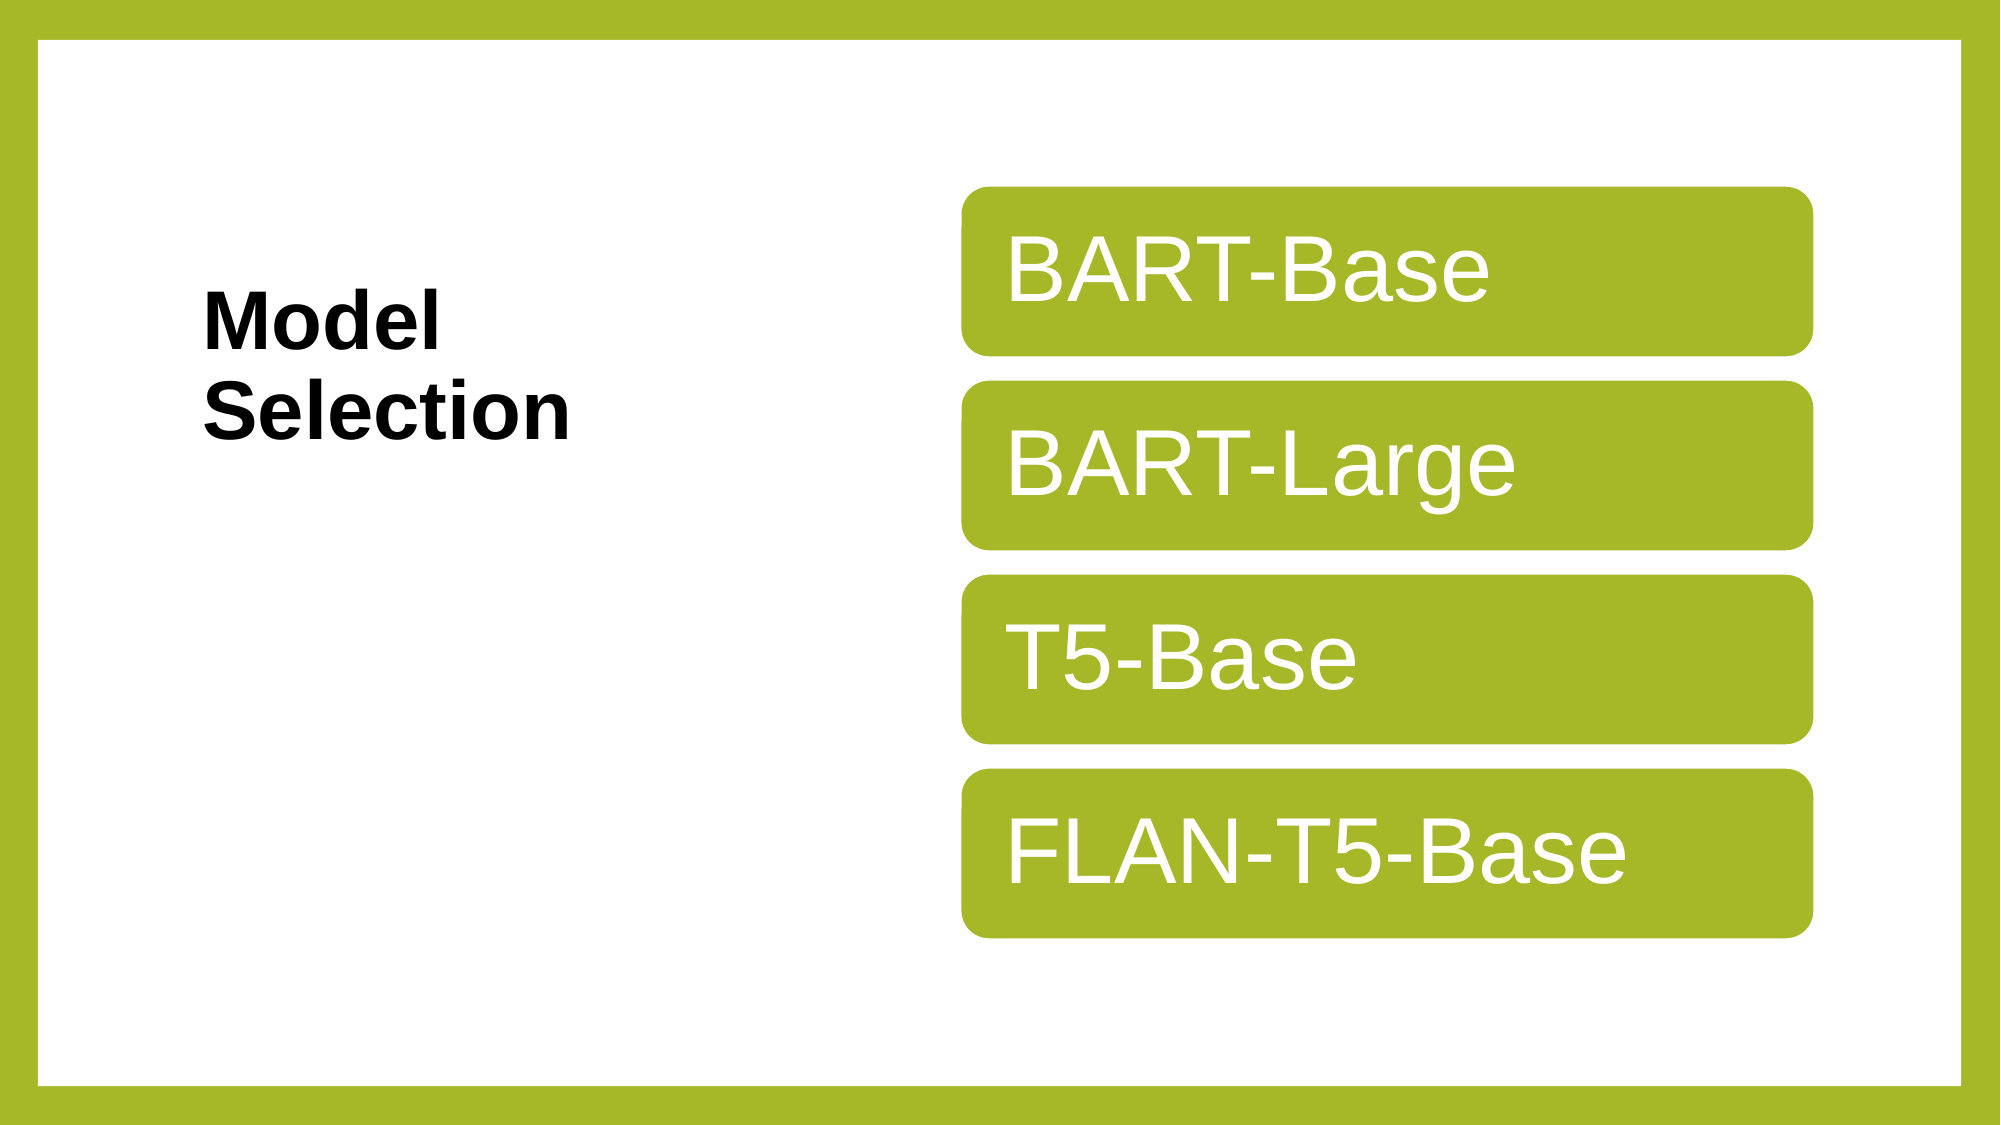

# Model Selection
BART-Base
BART-Large
T5-Base
FLAN-T5-Base